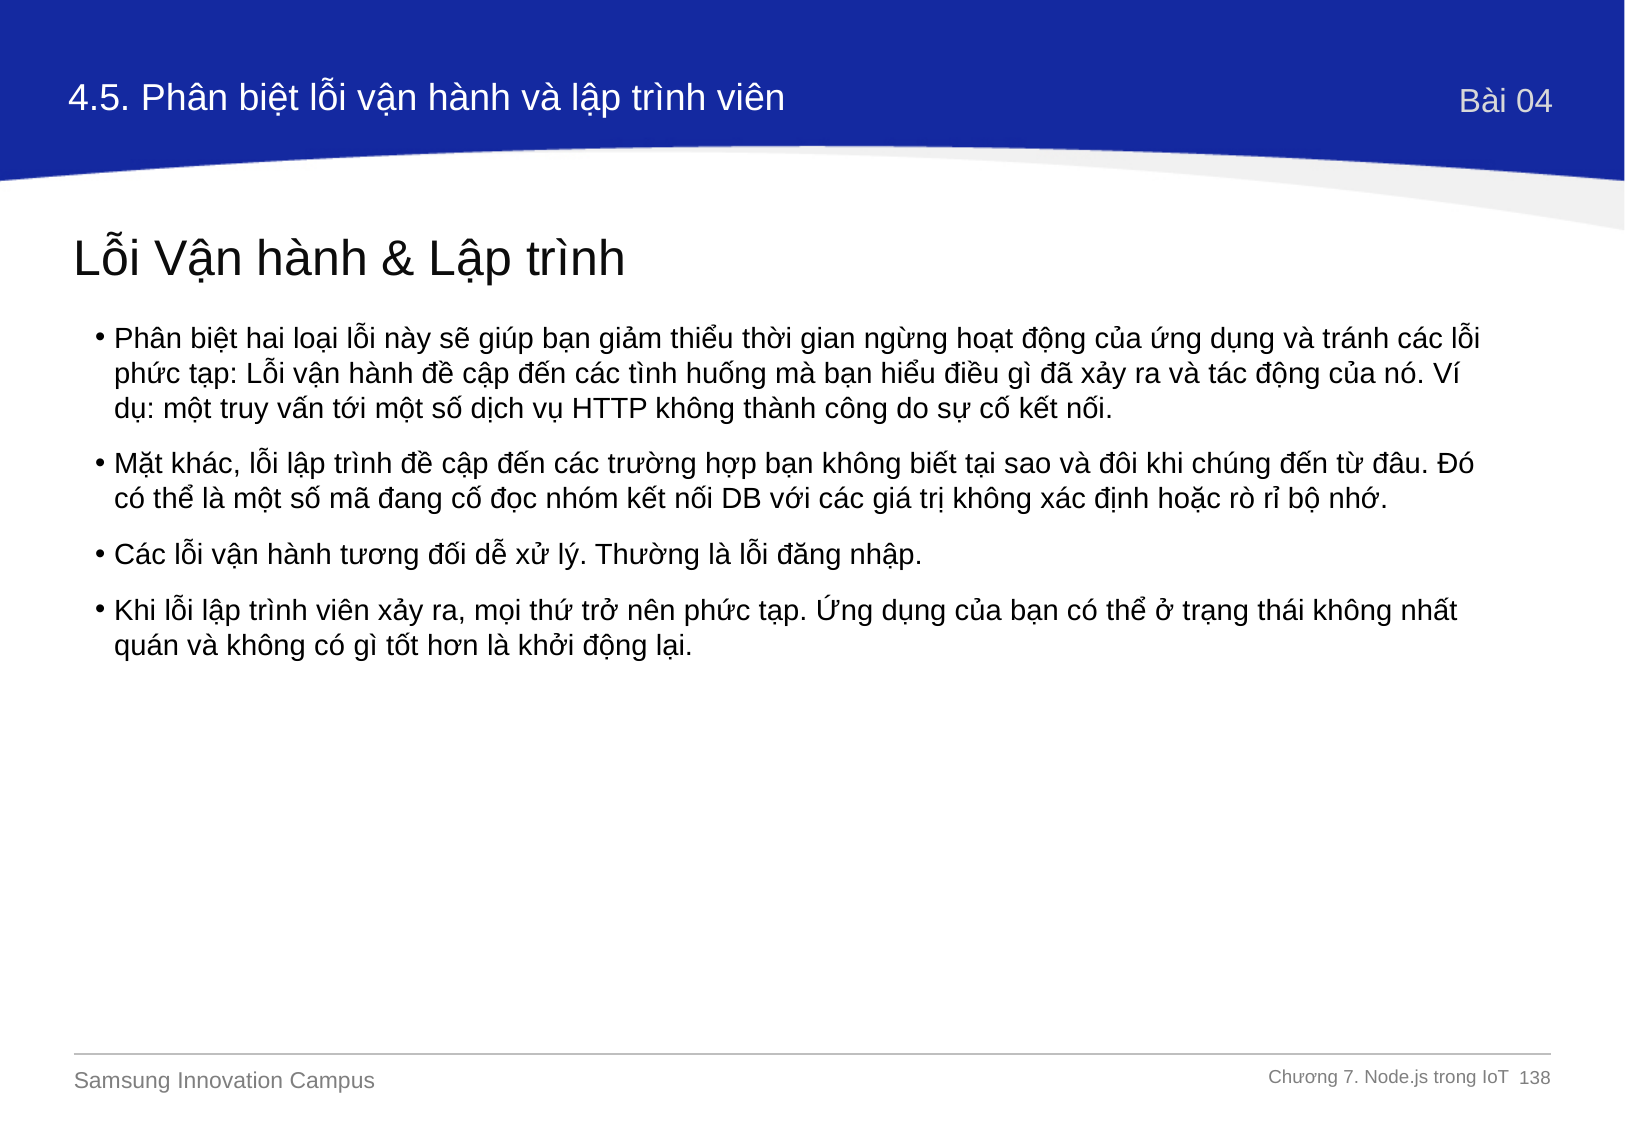

4.5. Phân biệt lỗi vận hành và lập trình viên
Bài 04
Lỗi Vận hành & Lập trình
Phân biệt hai loại lỗi này sẽ giúp bạn giảm thiểu thời gian ngừng hoạt động của ứng dụng và tránh các lỗi phức tạp: Lỗi vận hành đề cập đến các tình huống mà bạn hiểu điều gì đã xảy ra và tác động của nó. Ví dụ: một truy vấn tới một số dịch vụ HTTP không thành công do sự cố kết nối.
Mặt khác, lỗi lập trình đề cập đến các trường hợp bạn không biết tại sao và đôi khi chúng đến từ đâu. Đó có thể là một số mã đang cố đọc nhóm kết nối DB với các giá trị không xác định hoặc rò rỉ bộ nhớ.
Các lỗi vận hành tương đối dễ xử lý. Thường là lỗi đăng nhập.
Khi lỗi lập trình viên xảy ra, mọi thứ trở nên phức tạp. Ứng dụng của bạn có thể ở trạng thái không nhất quán và không có gì tốt hơn là khởi động lại.